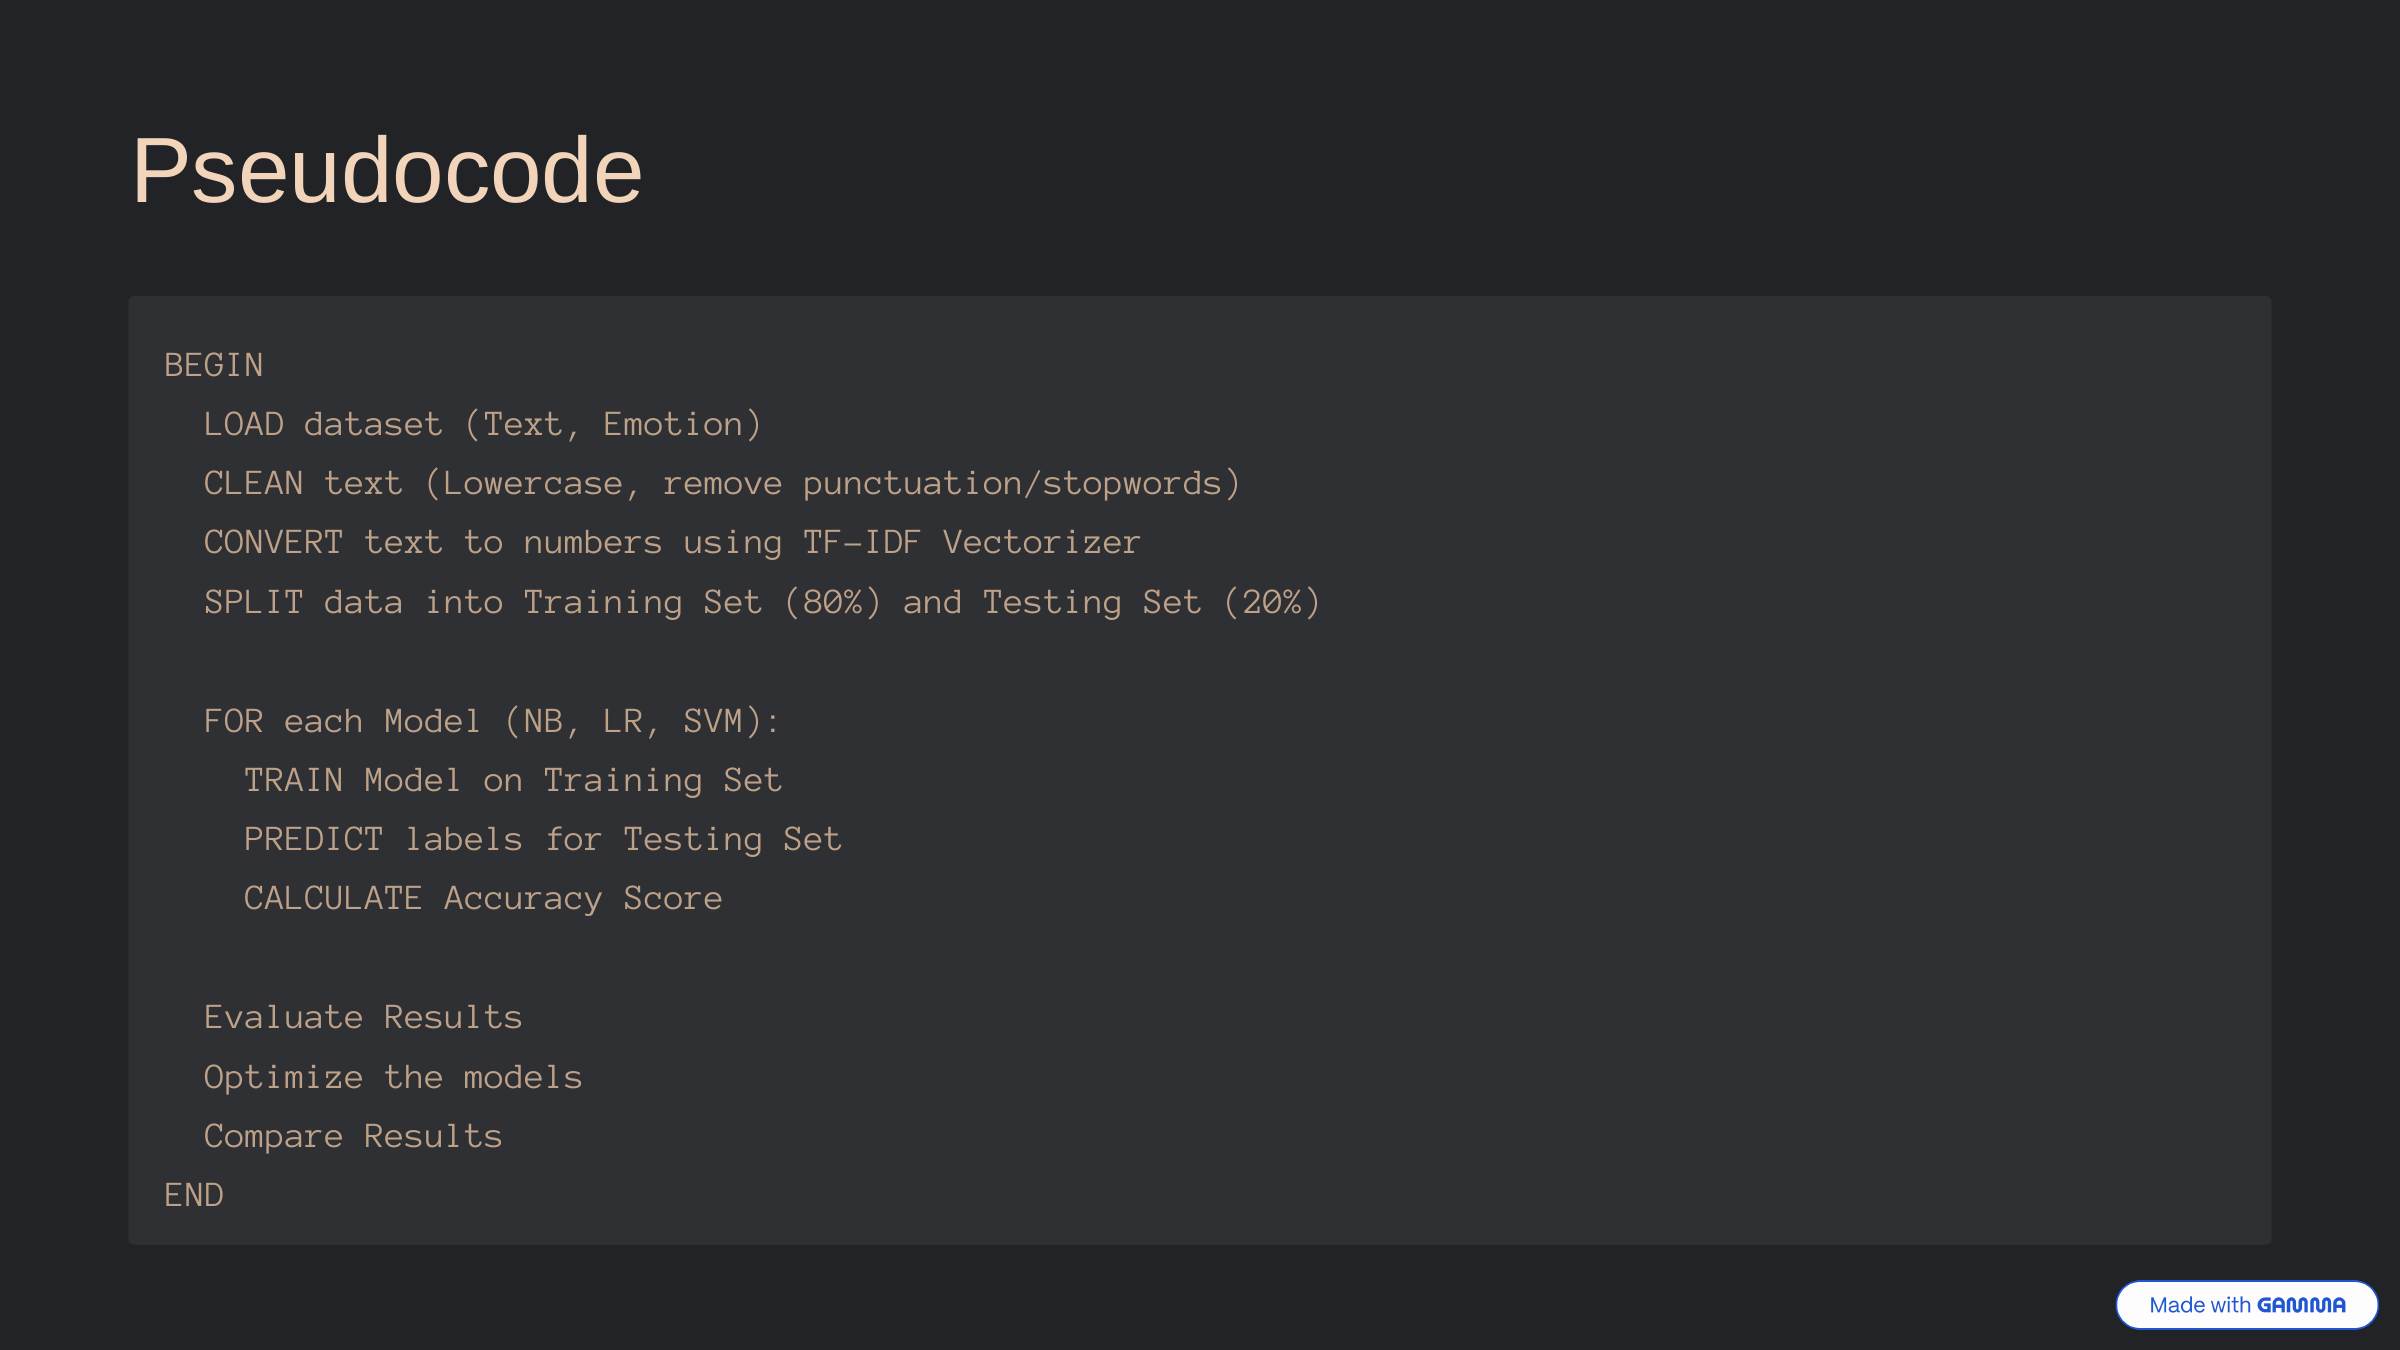

Pseudocode

BEGIN
  LOAD dataset (Text, Emotion)
  CLEAN text (Lowercase, remove punctuation/stopwords)
  CONVERT text to numbers using TF-IDF Vectorizer
  SPLIT data into Training Set (80%) and Testing Set (20%)

  FOR each Model (NB, LR, SVM):
    TRAIN Model on Training Set
    PREDICT labels for Testing Set
    CALCULATE Accuracy Score

  Evaluate Results
  Optimize the models
  Compare Results
END